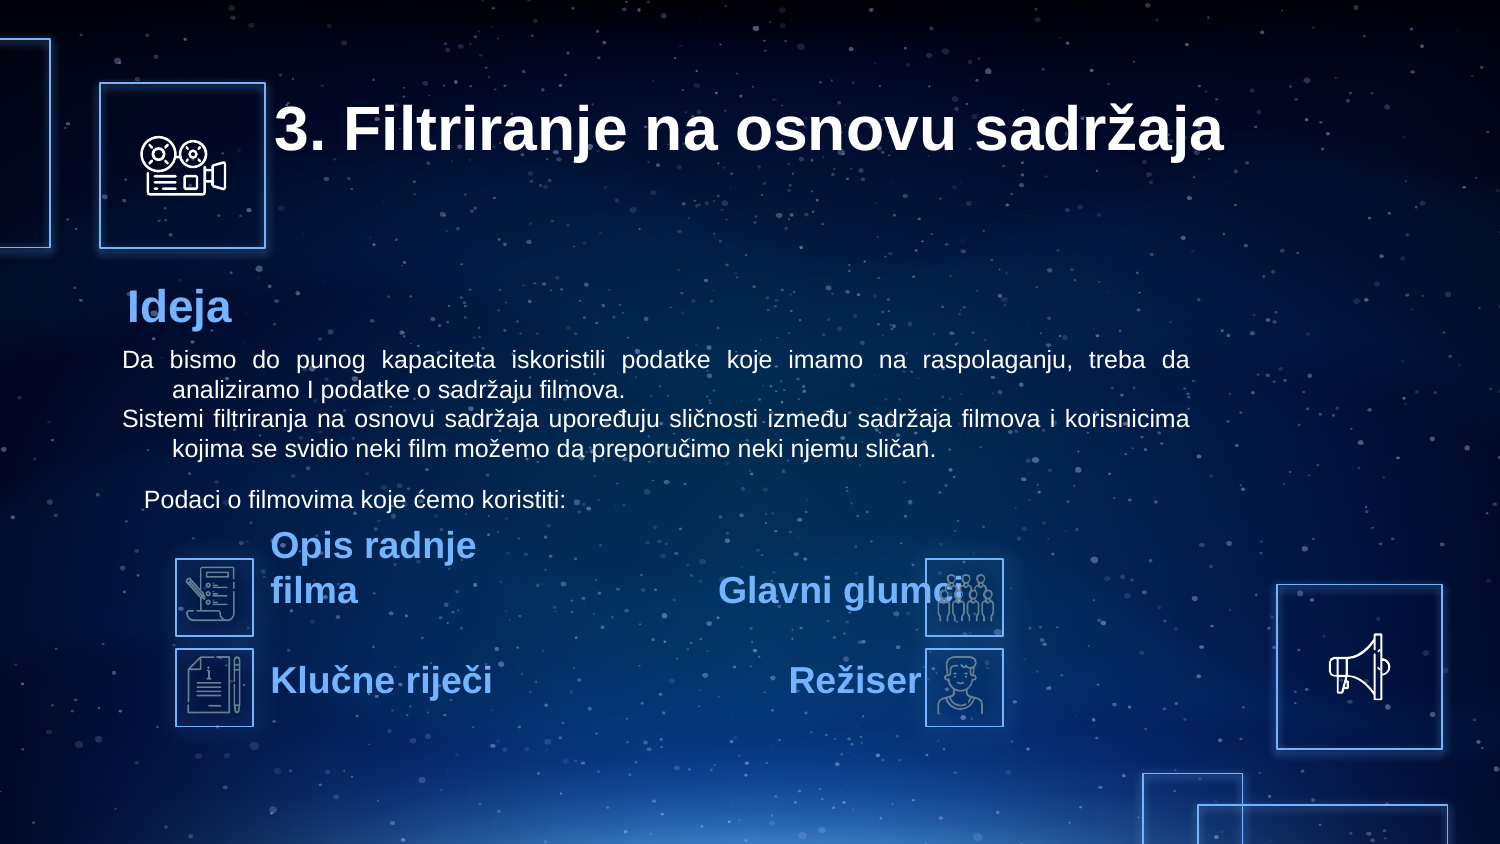

# 3. Filtriranje na osnovu sadržaja

Ideja
Da bismo do punog kapaciteta iskoristili podatke koje imamo na raspolaganju, treba da analiziramo I podatke o sadržaju filmova.
Sistemi filtriranja na osnovu sadržaja upoređuju sličnosti između sadržaja filmova i korisnicima kojima se svidio neki film možemo da preporučimo neki njemu sličan.

Podaci o filmovima koje ćemo koristiti:
Opis radnje filma
Glavni glumci

Klučne riječi
Režiser